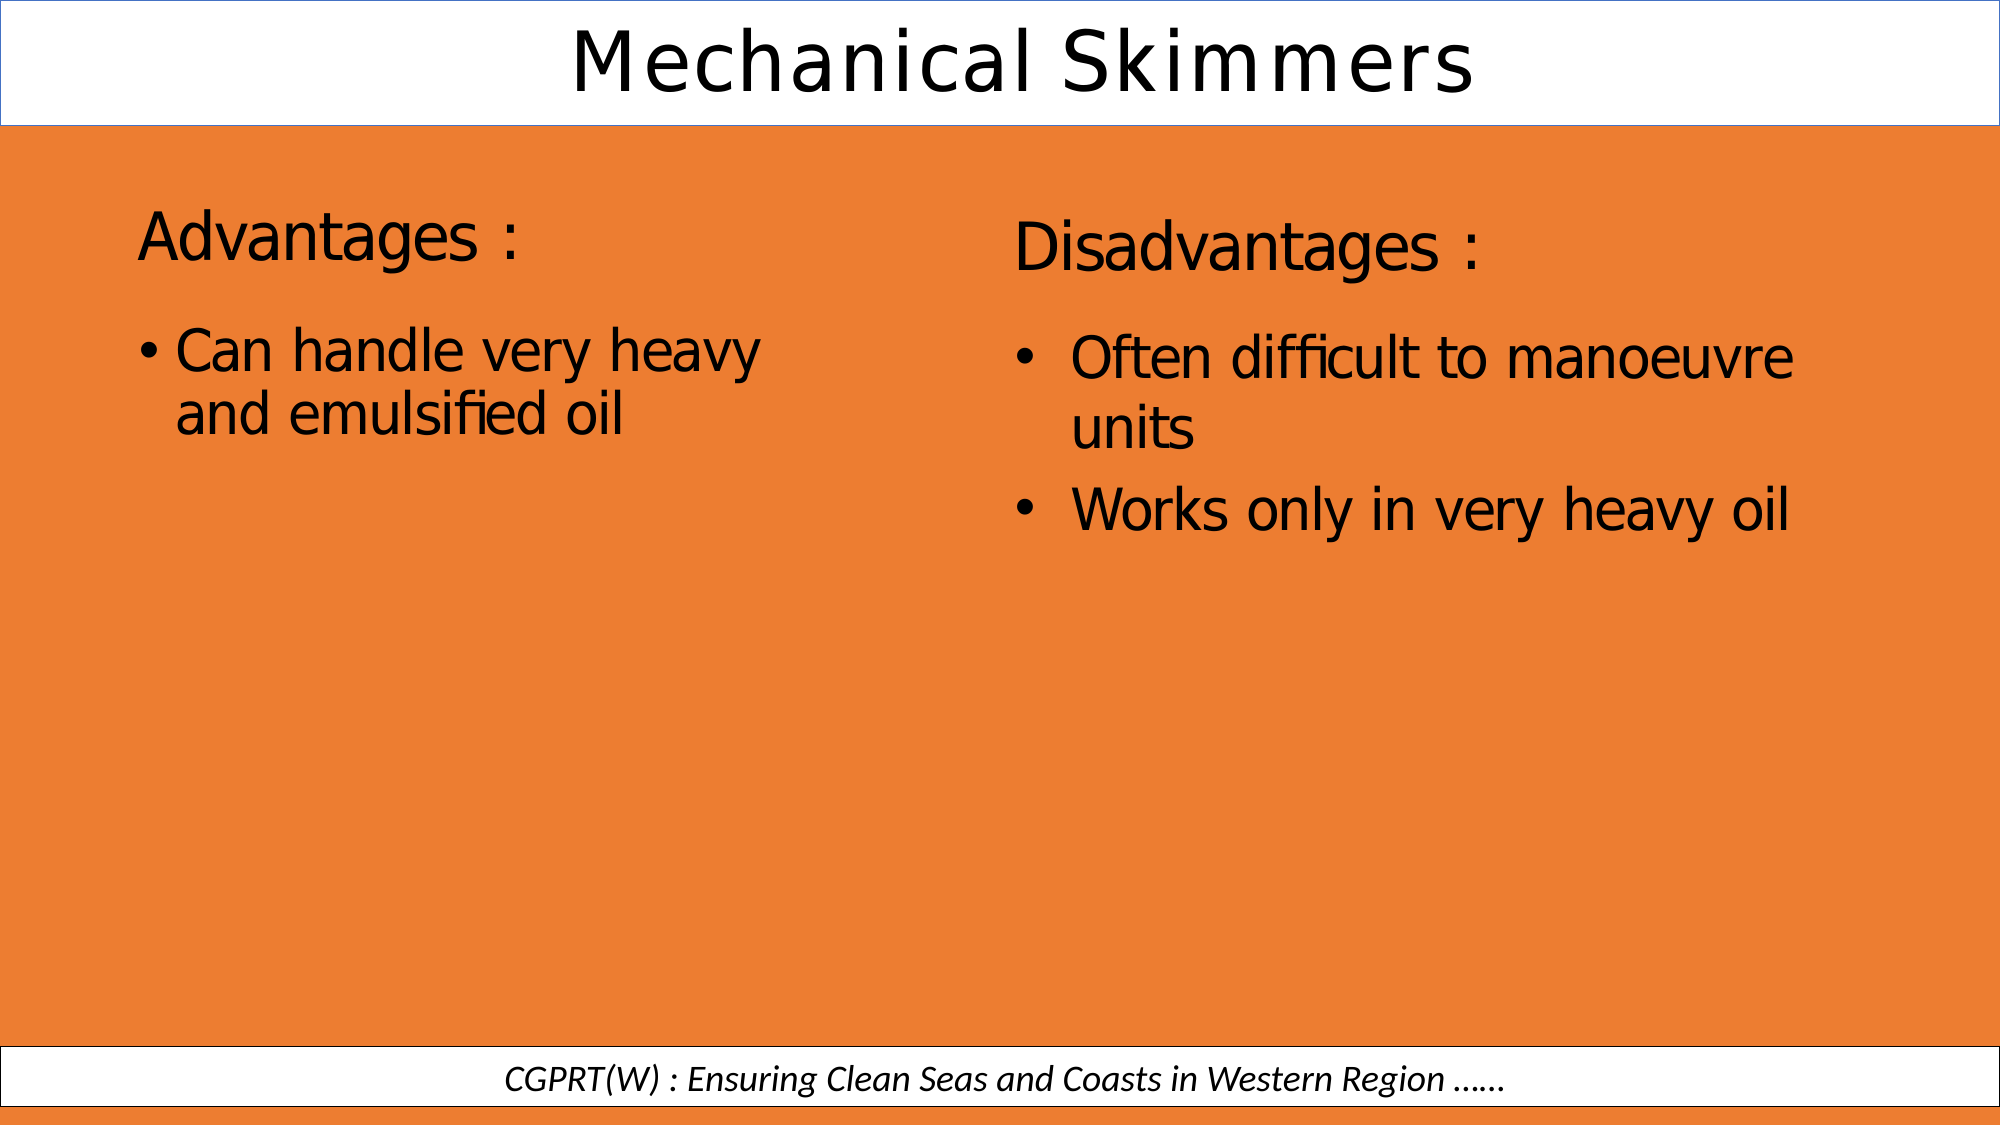

Mechanical Skimmers
Disadvantages :
Often difficult to manoeuvre units
Works only in very heavy oil
Advantages :
Can handle very heavy and emulsified oil
 CGPRT(W) : Ensuring Clean Seas and Coasts in Western Region ……